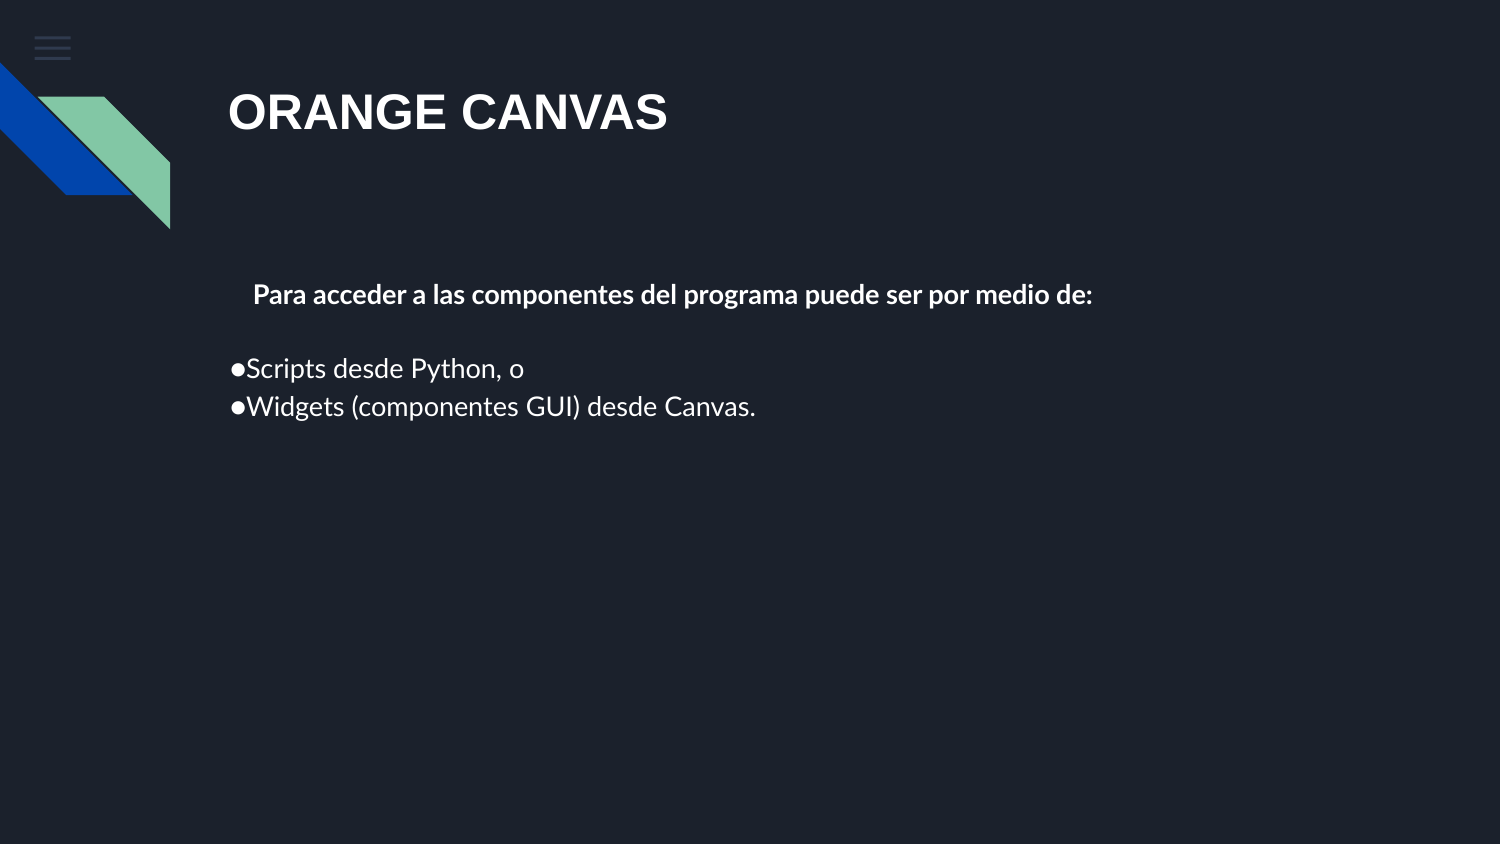

# ORANGE CANVAS
Para acceder a las componentes del programa puede ser por medio de:

●Scripts desde Python, o
●Widgets (componentes GUI) desde Canvas.